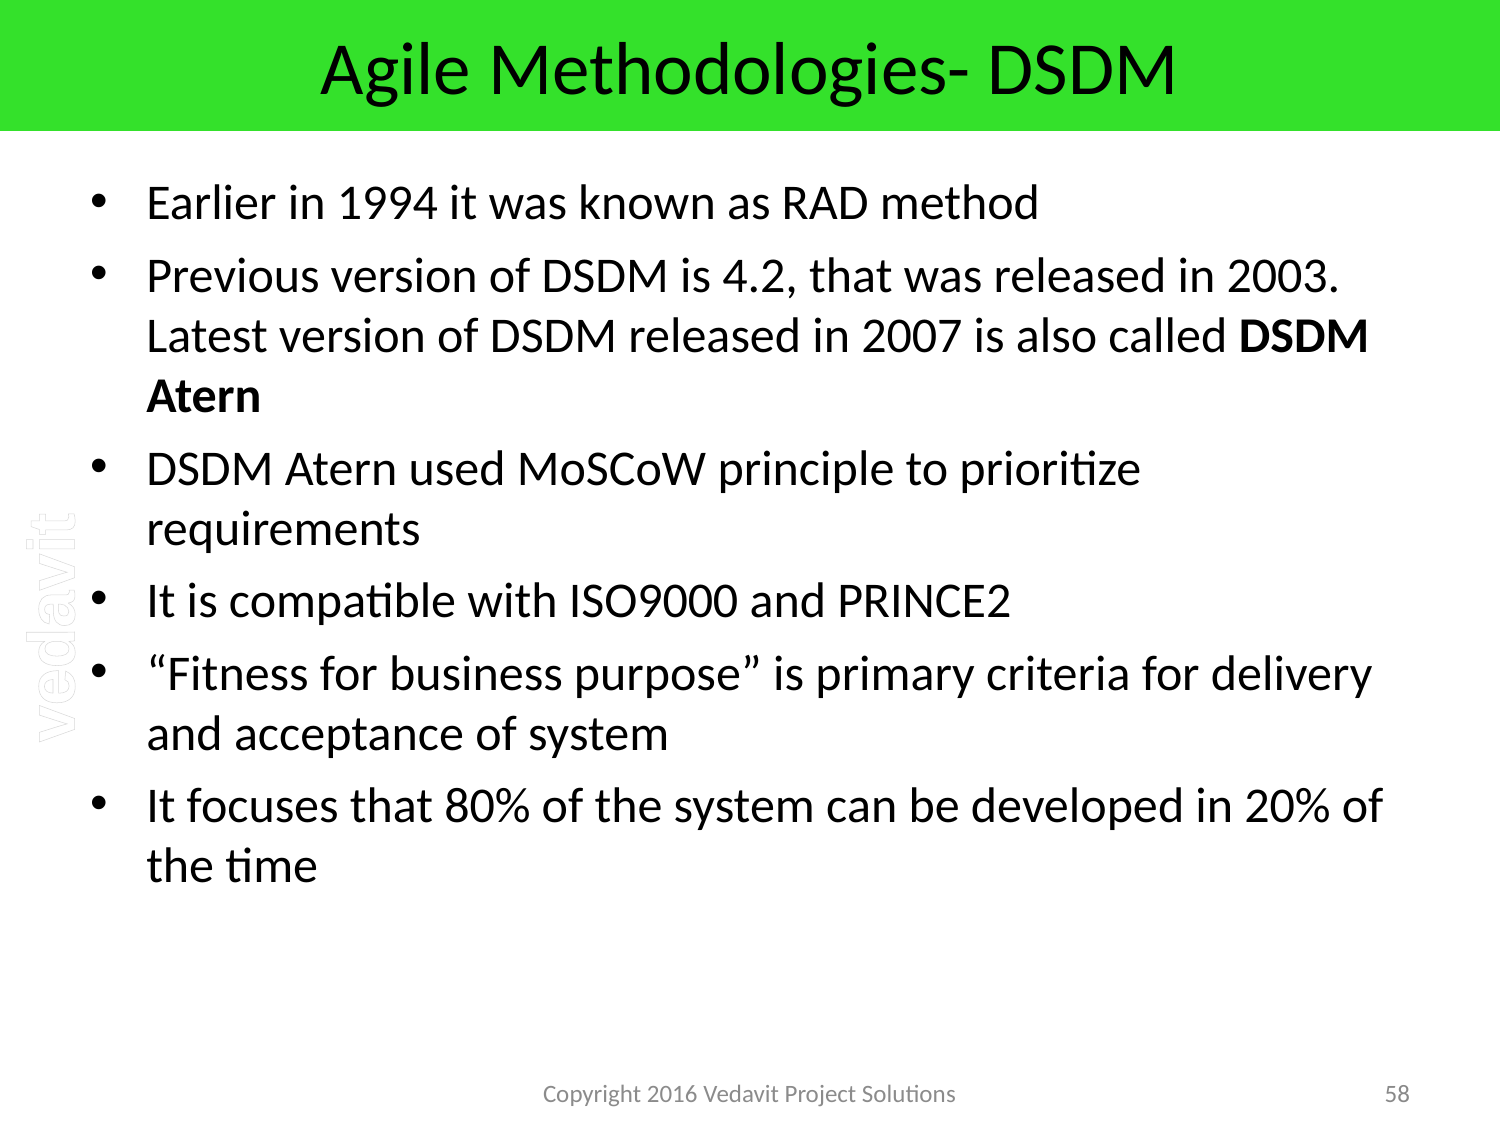

# Agile Methodologies- DSDM
Earlier in 1994 it was known as RAD method
Previous version of DSDM is 4.2, that was released in 2003. Latest version of DSDM released in 2007 is also called DSDM Atern
DSDM Atern used MoSCoW principle to prioritize requirements
It is compatible with ISO9000 and PRINCE2
“Fitness for business purpose” is primary criteria for delivery and acceptance of system
It focuses that 80% of the system can be developed in 20% of the time
Copyright 2016 Vedavit Project Solutions
58